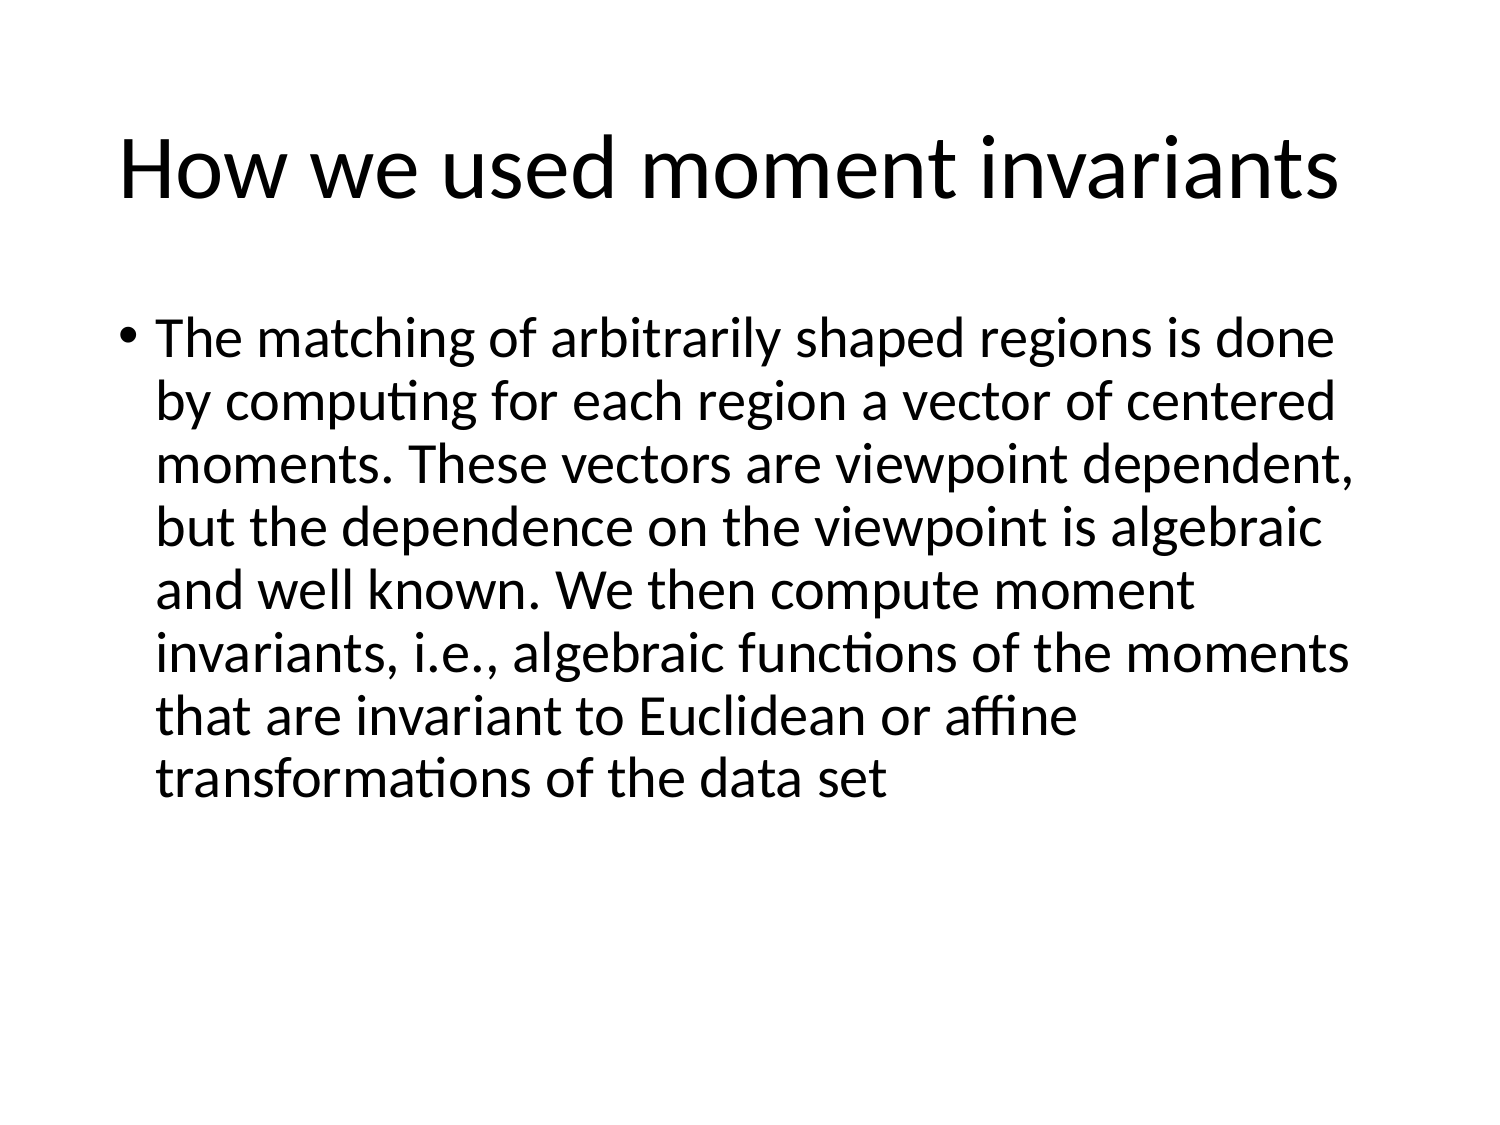

# How we used moment invariants
The matching of arbitrarily shaped regions is done by computing for each region a vector of centered moments. These vectors are viewpoint dependent, but the dependence on the viewpoint is algebraic and well known. We then compute moment invariants, i.e., algebraic functions of the moments that are invariant to Euclidean or affine transformations of the data set